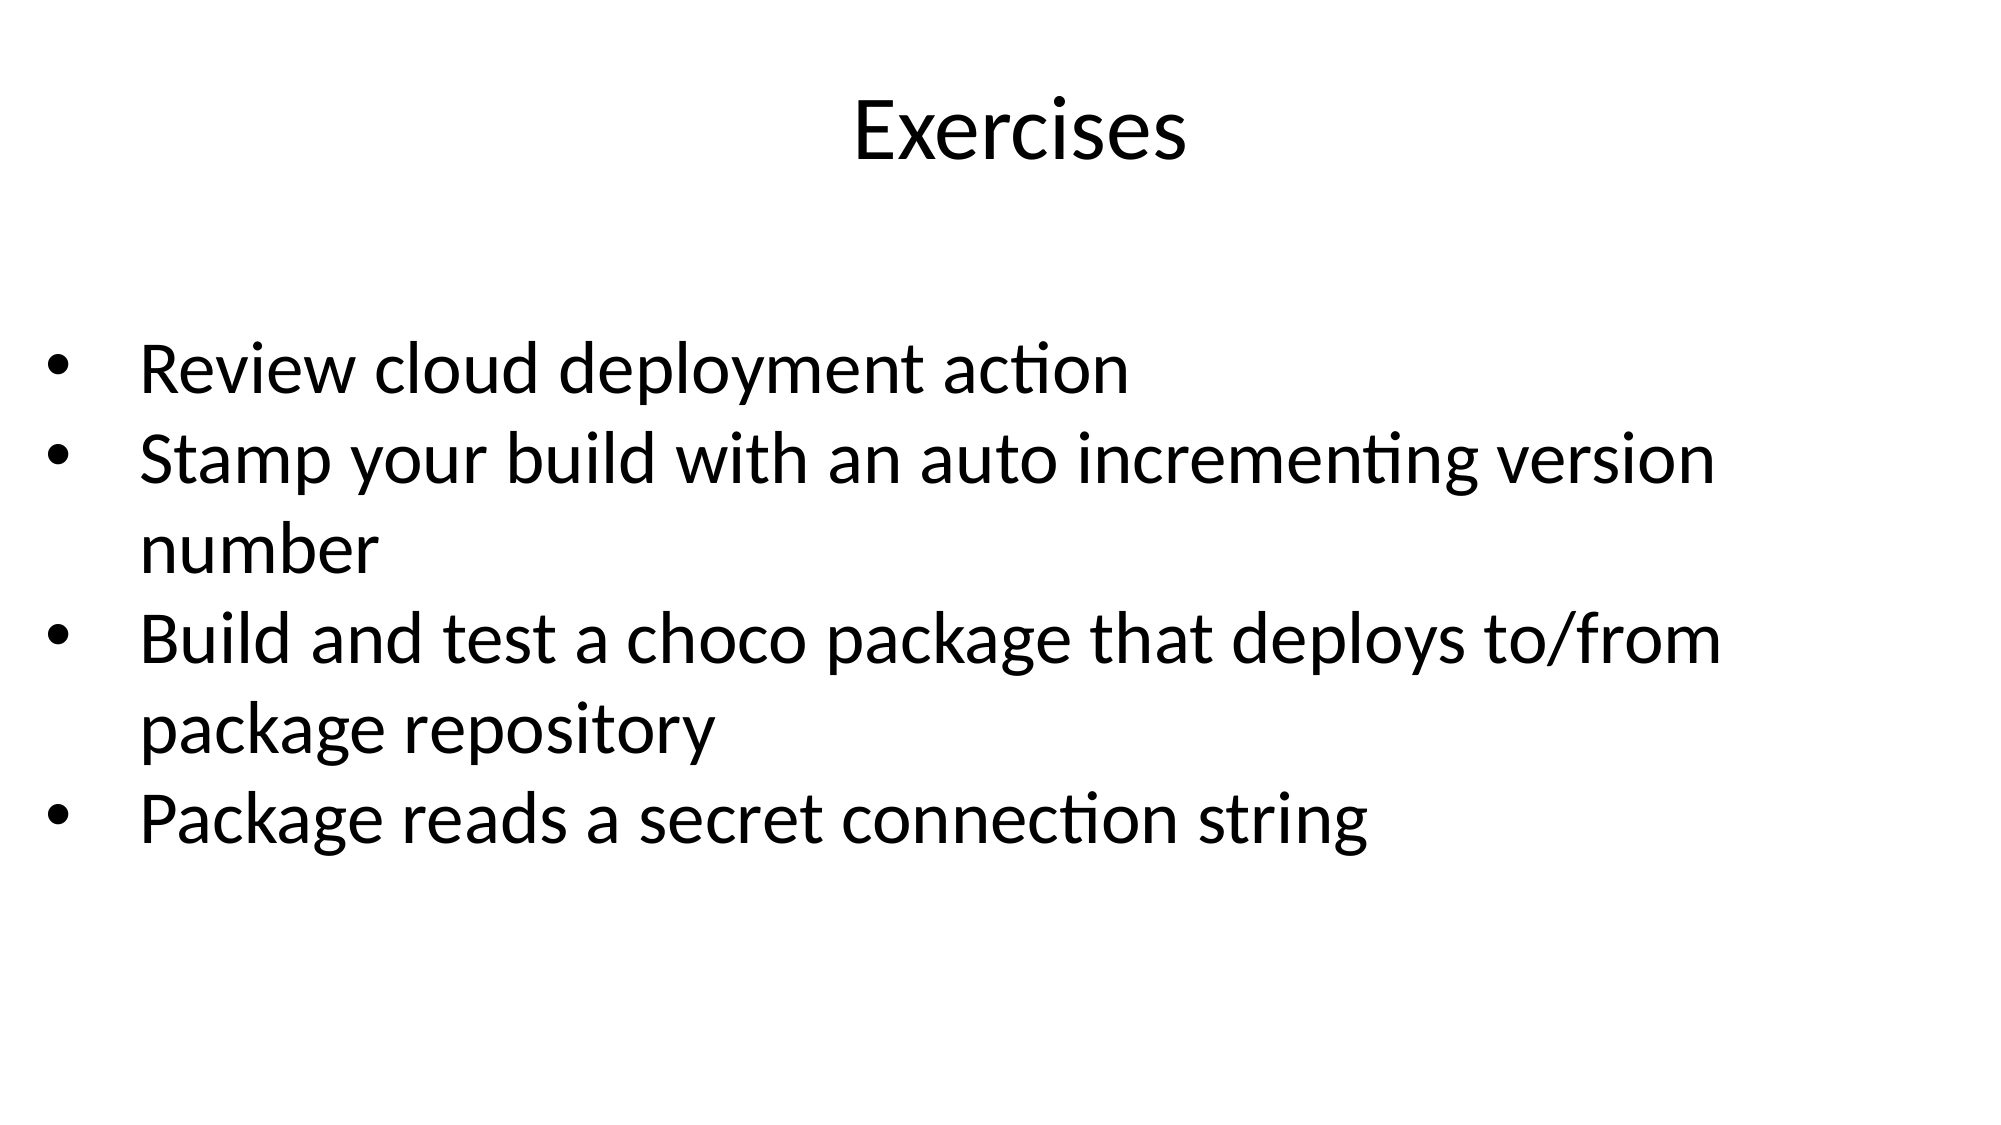

Exercises
Review cloud deployment action
Stamp your build with an auto incrementing version number
Build and test a choco package that deploys to/from package repository
Package reads a secret connection string